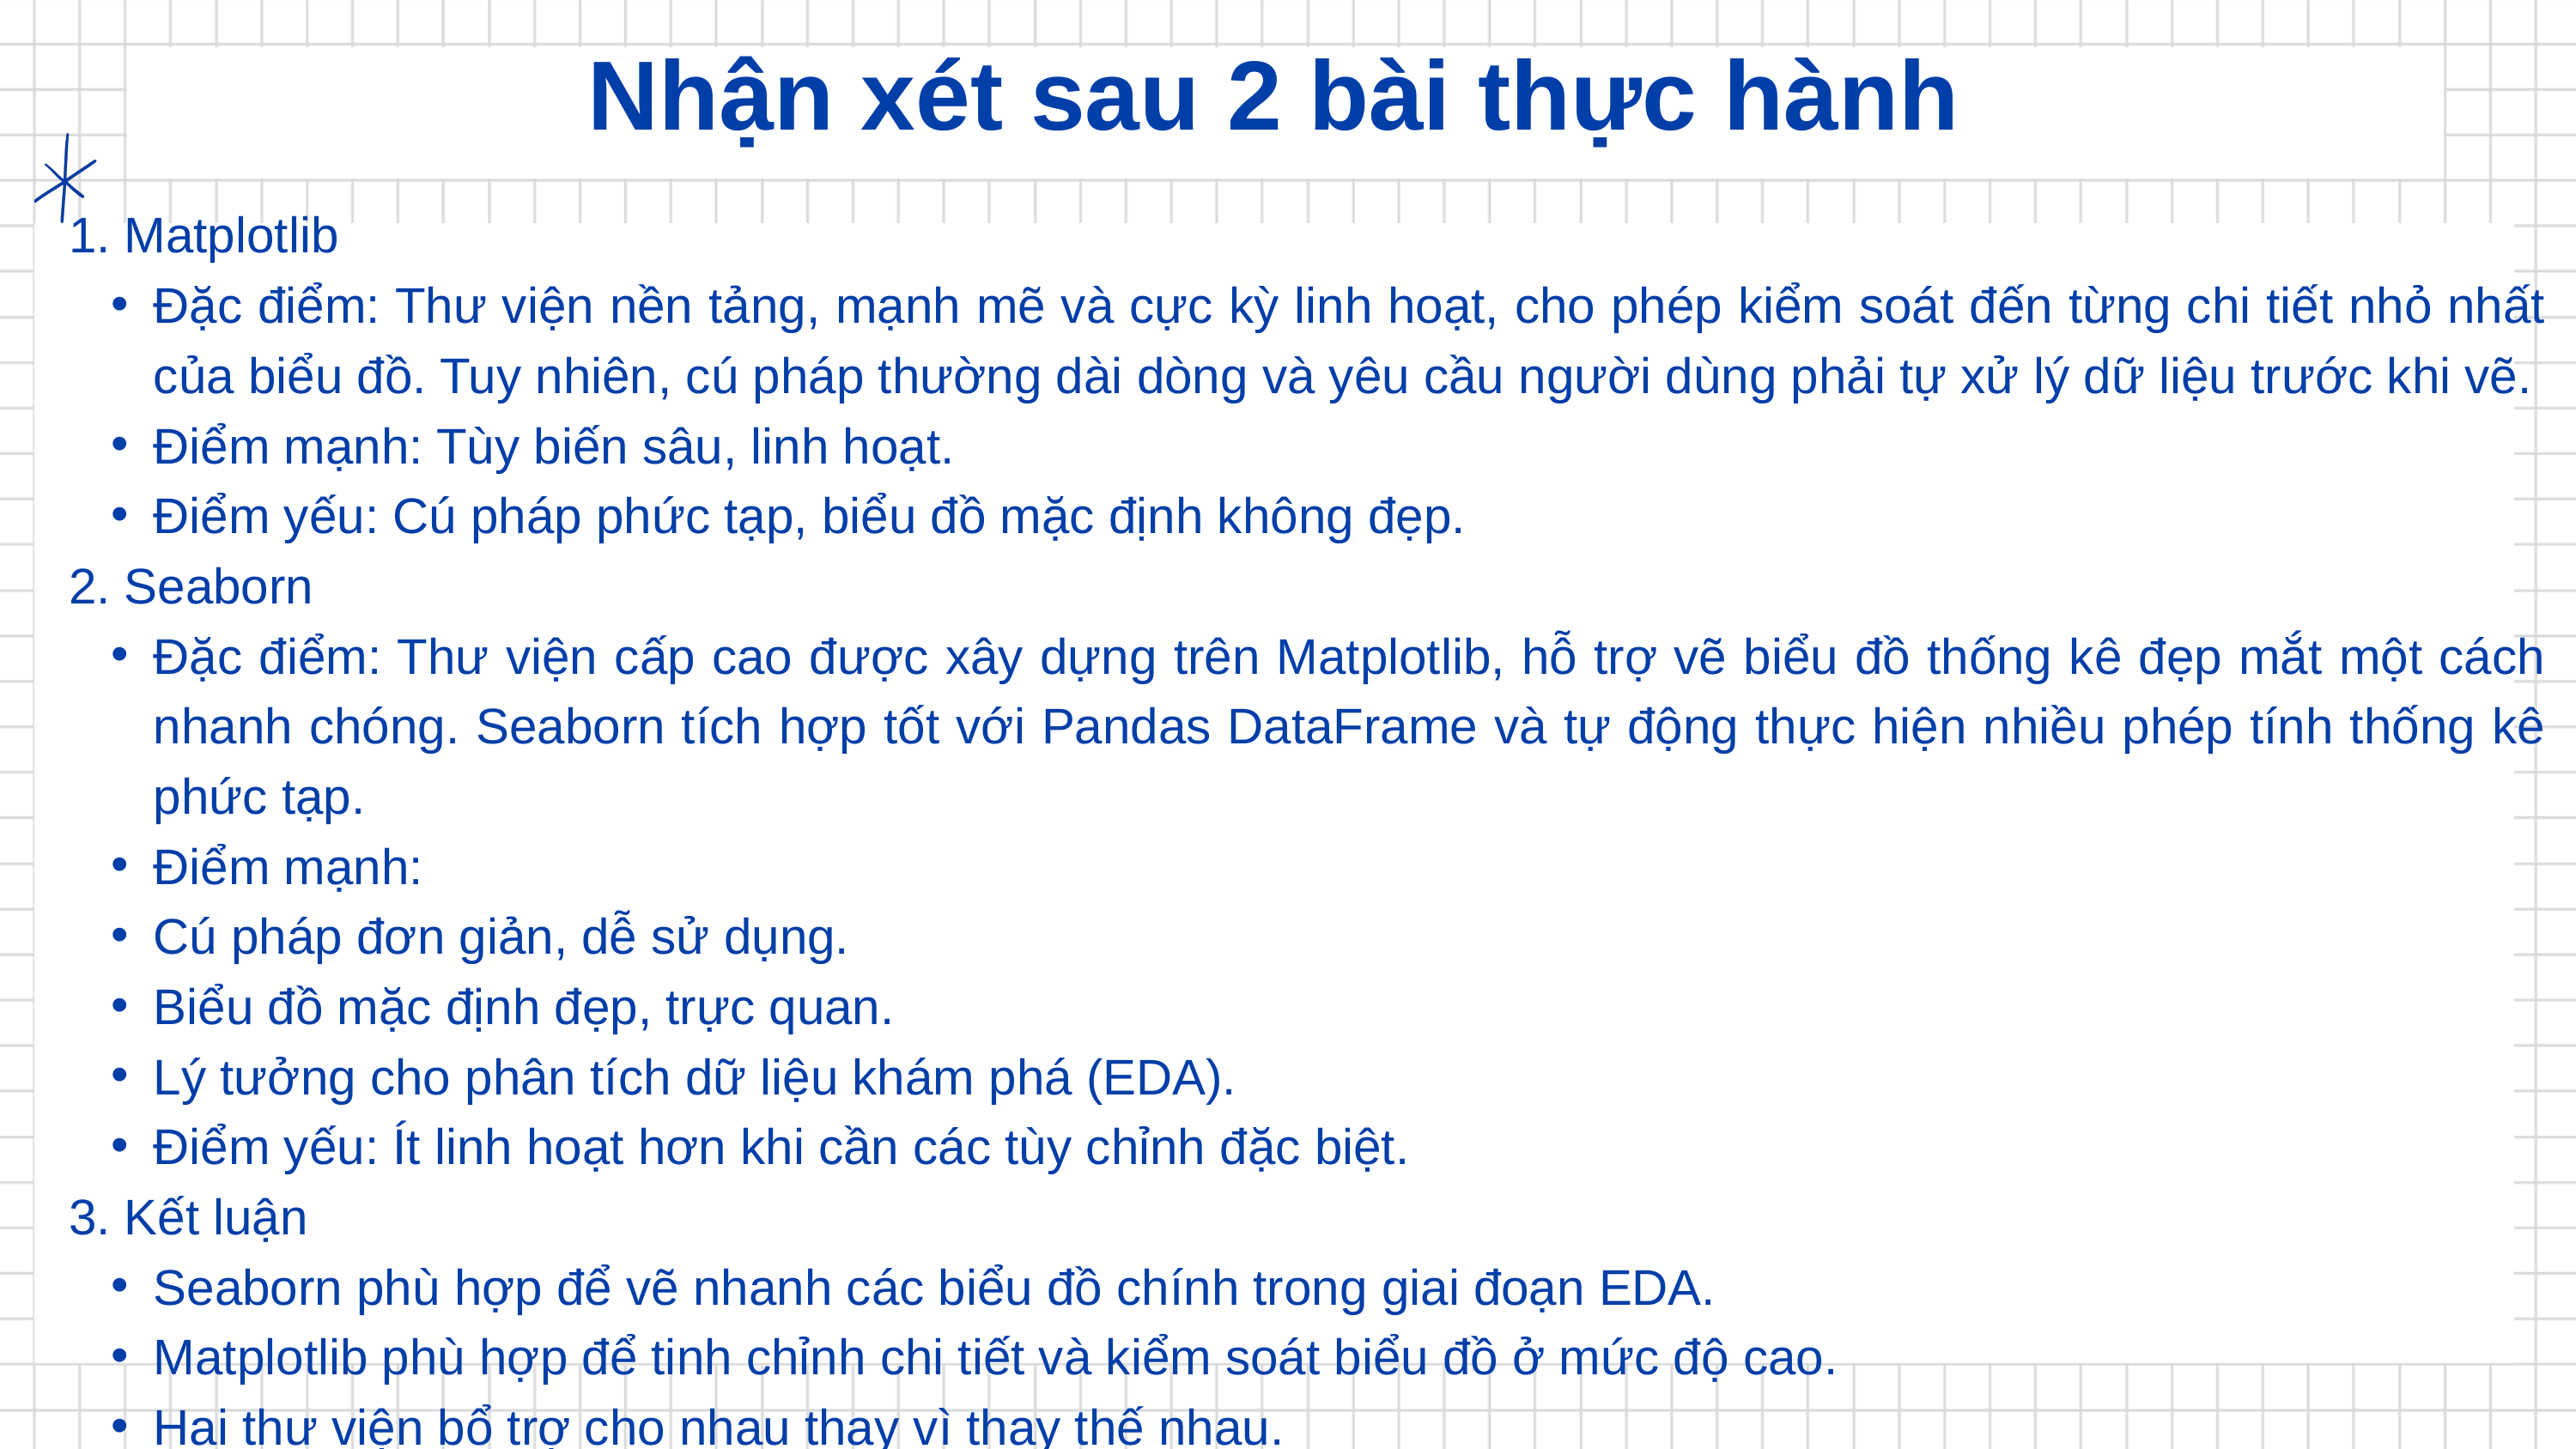

Nhận xét sau 2 bài thực hành

1. Matplotlib
Đặc điểm: Thư viện nền tảng, mạnh mẽ và cực kỳ linh hoạt, cho phép kiểm soát đến từng chi tiết nhỏ nhất của biểu đồ. Tuy nhiên, cú pháp thường dài dòng và yêu cầu người dùng phải tự xử lý dữ liệu trước khi vẽ.
Điểm mạnh: Tùy biến sâu, linh hoạt.
Điểm yếu: Cú pháp phức tạp, biểu đồ mặc định không đẹp.
2. Seaborn
Đặc điểm: Thư viện cấp cao được xây dựng trên Matplotlib, hỗ trợ vẽ biểu đồ thống kê đẹp mắt một cách nhanh chóng. Seaborn tích hợp tốt với Pandas DataFrame và tự động thực hiện nhiều phép tính thống kê phức tạp.
Điểm mạnh:
Cú pháp đơn giản, dễ sử dụng.
Biểu đồ mặc định đẹp, trực quan.
Lý tưởng cho phân tích dữ liệu khám phá (EDA).
Điểm yếu: Ít linh hoạt hơn khi cần các tùy chỉnh đặc biệt.
3. Kết luận
Seaborn phù hợp để vẽ nhanh các biểu đồ chính trong giai đoạn EDA.
Matplotlib phù hợp để tinh chỉnh chi tiết và kiểm soát biểu đồ ở mức độ cao.
Hai thư viện bổ trợ cho nhau thay vì thay thế nhau.